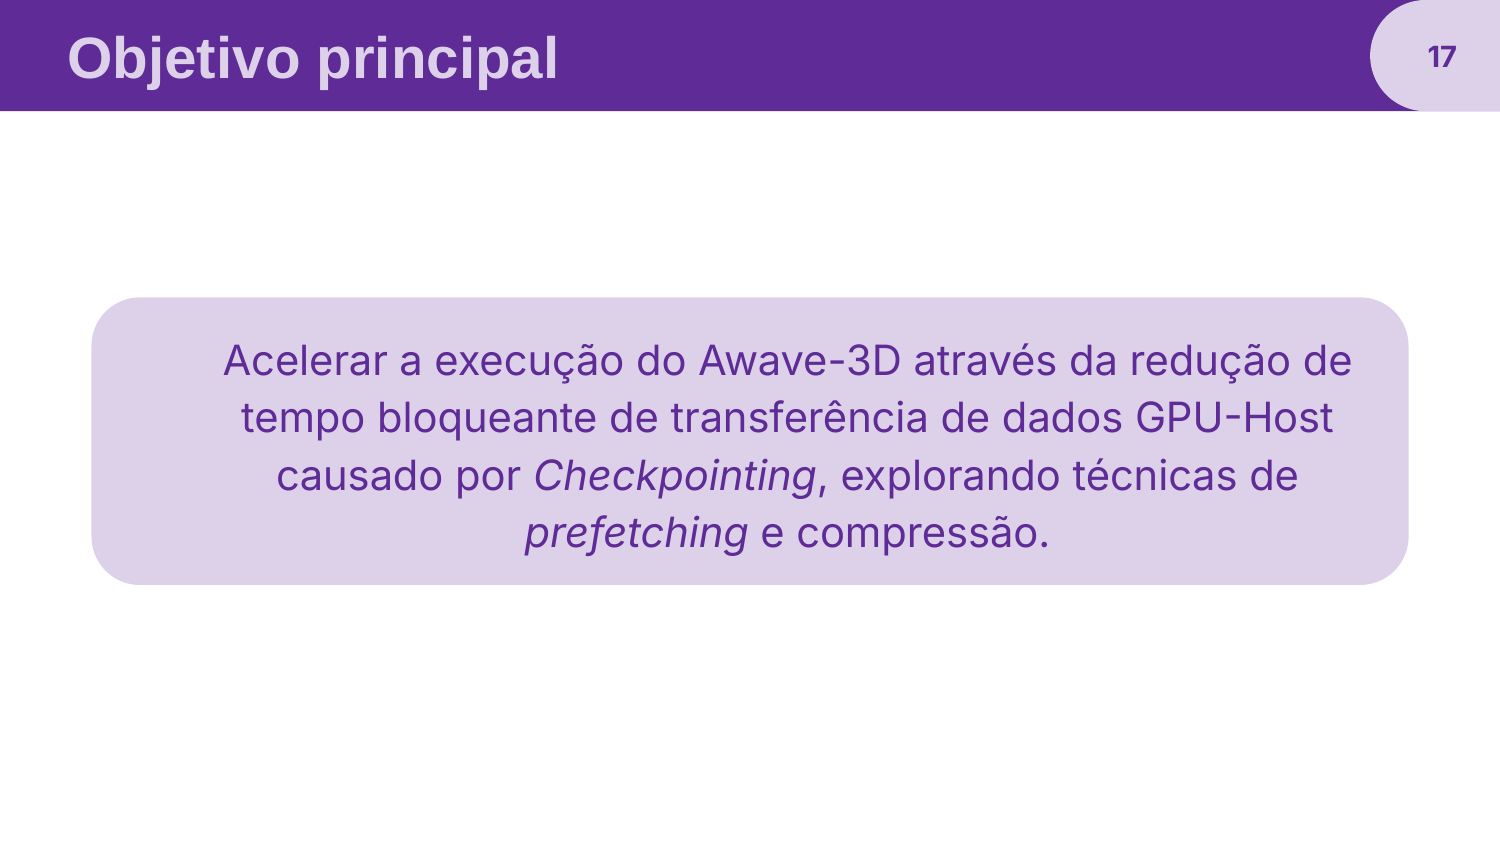

# Objetivo principal
17
Acelerar a execução do Awave-3D através da redução de tempo bloqueante de transferência de dados GPU-Host causado por Checkpointing, explorando técnicas de prefetching e compressão.